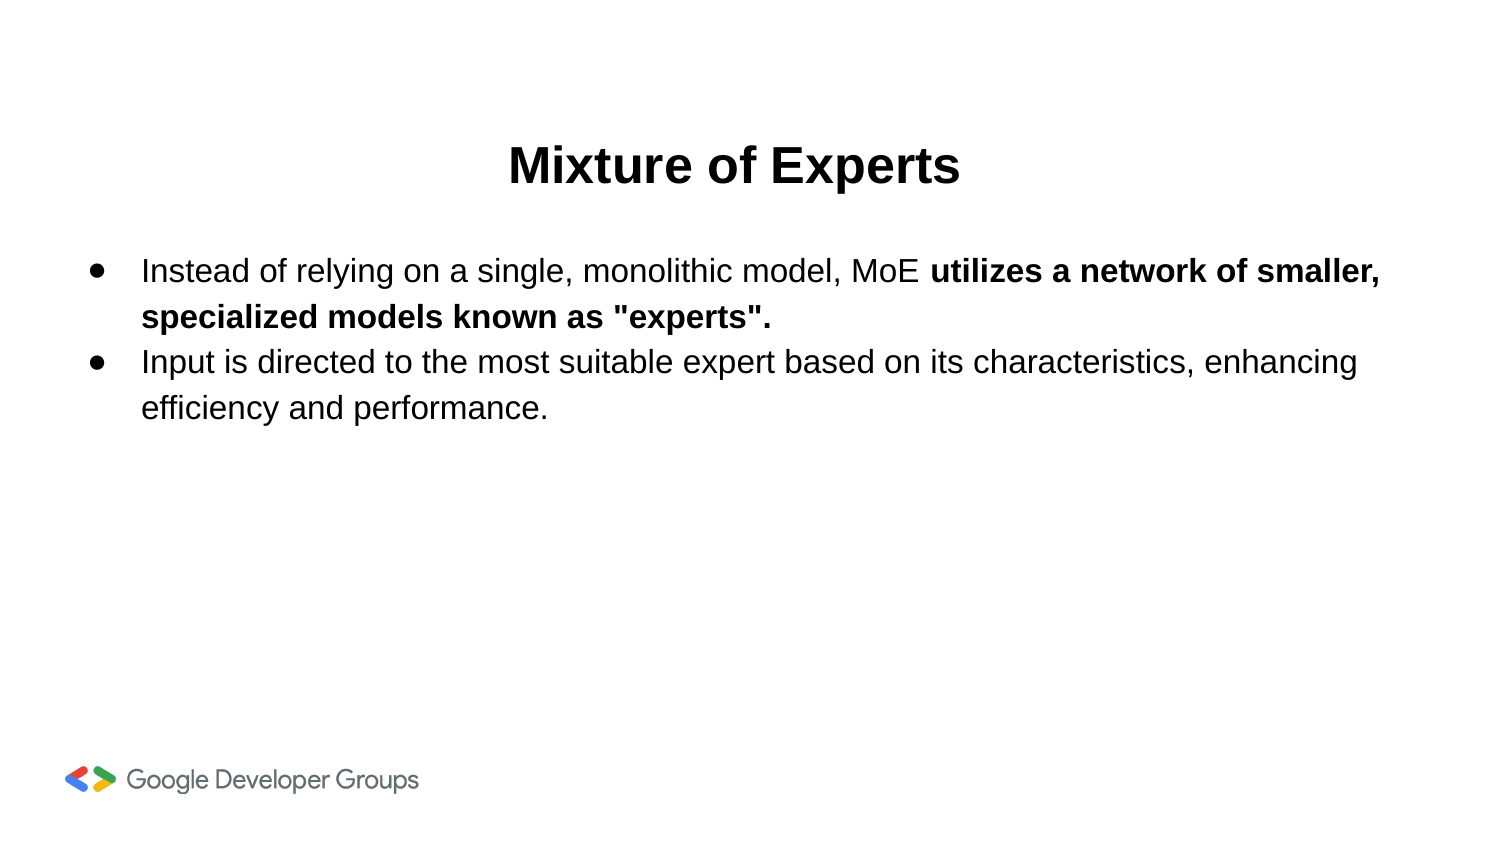

# Mixture of Experts
Instead of relying on a single, monolithic model, MoE utilizes a network of smaller, specialized models known as "experts".
Input is directed to the most suitable expert based on its characteristics, enhancing efficiency and performance.